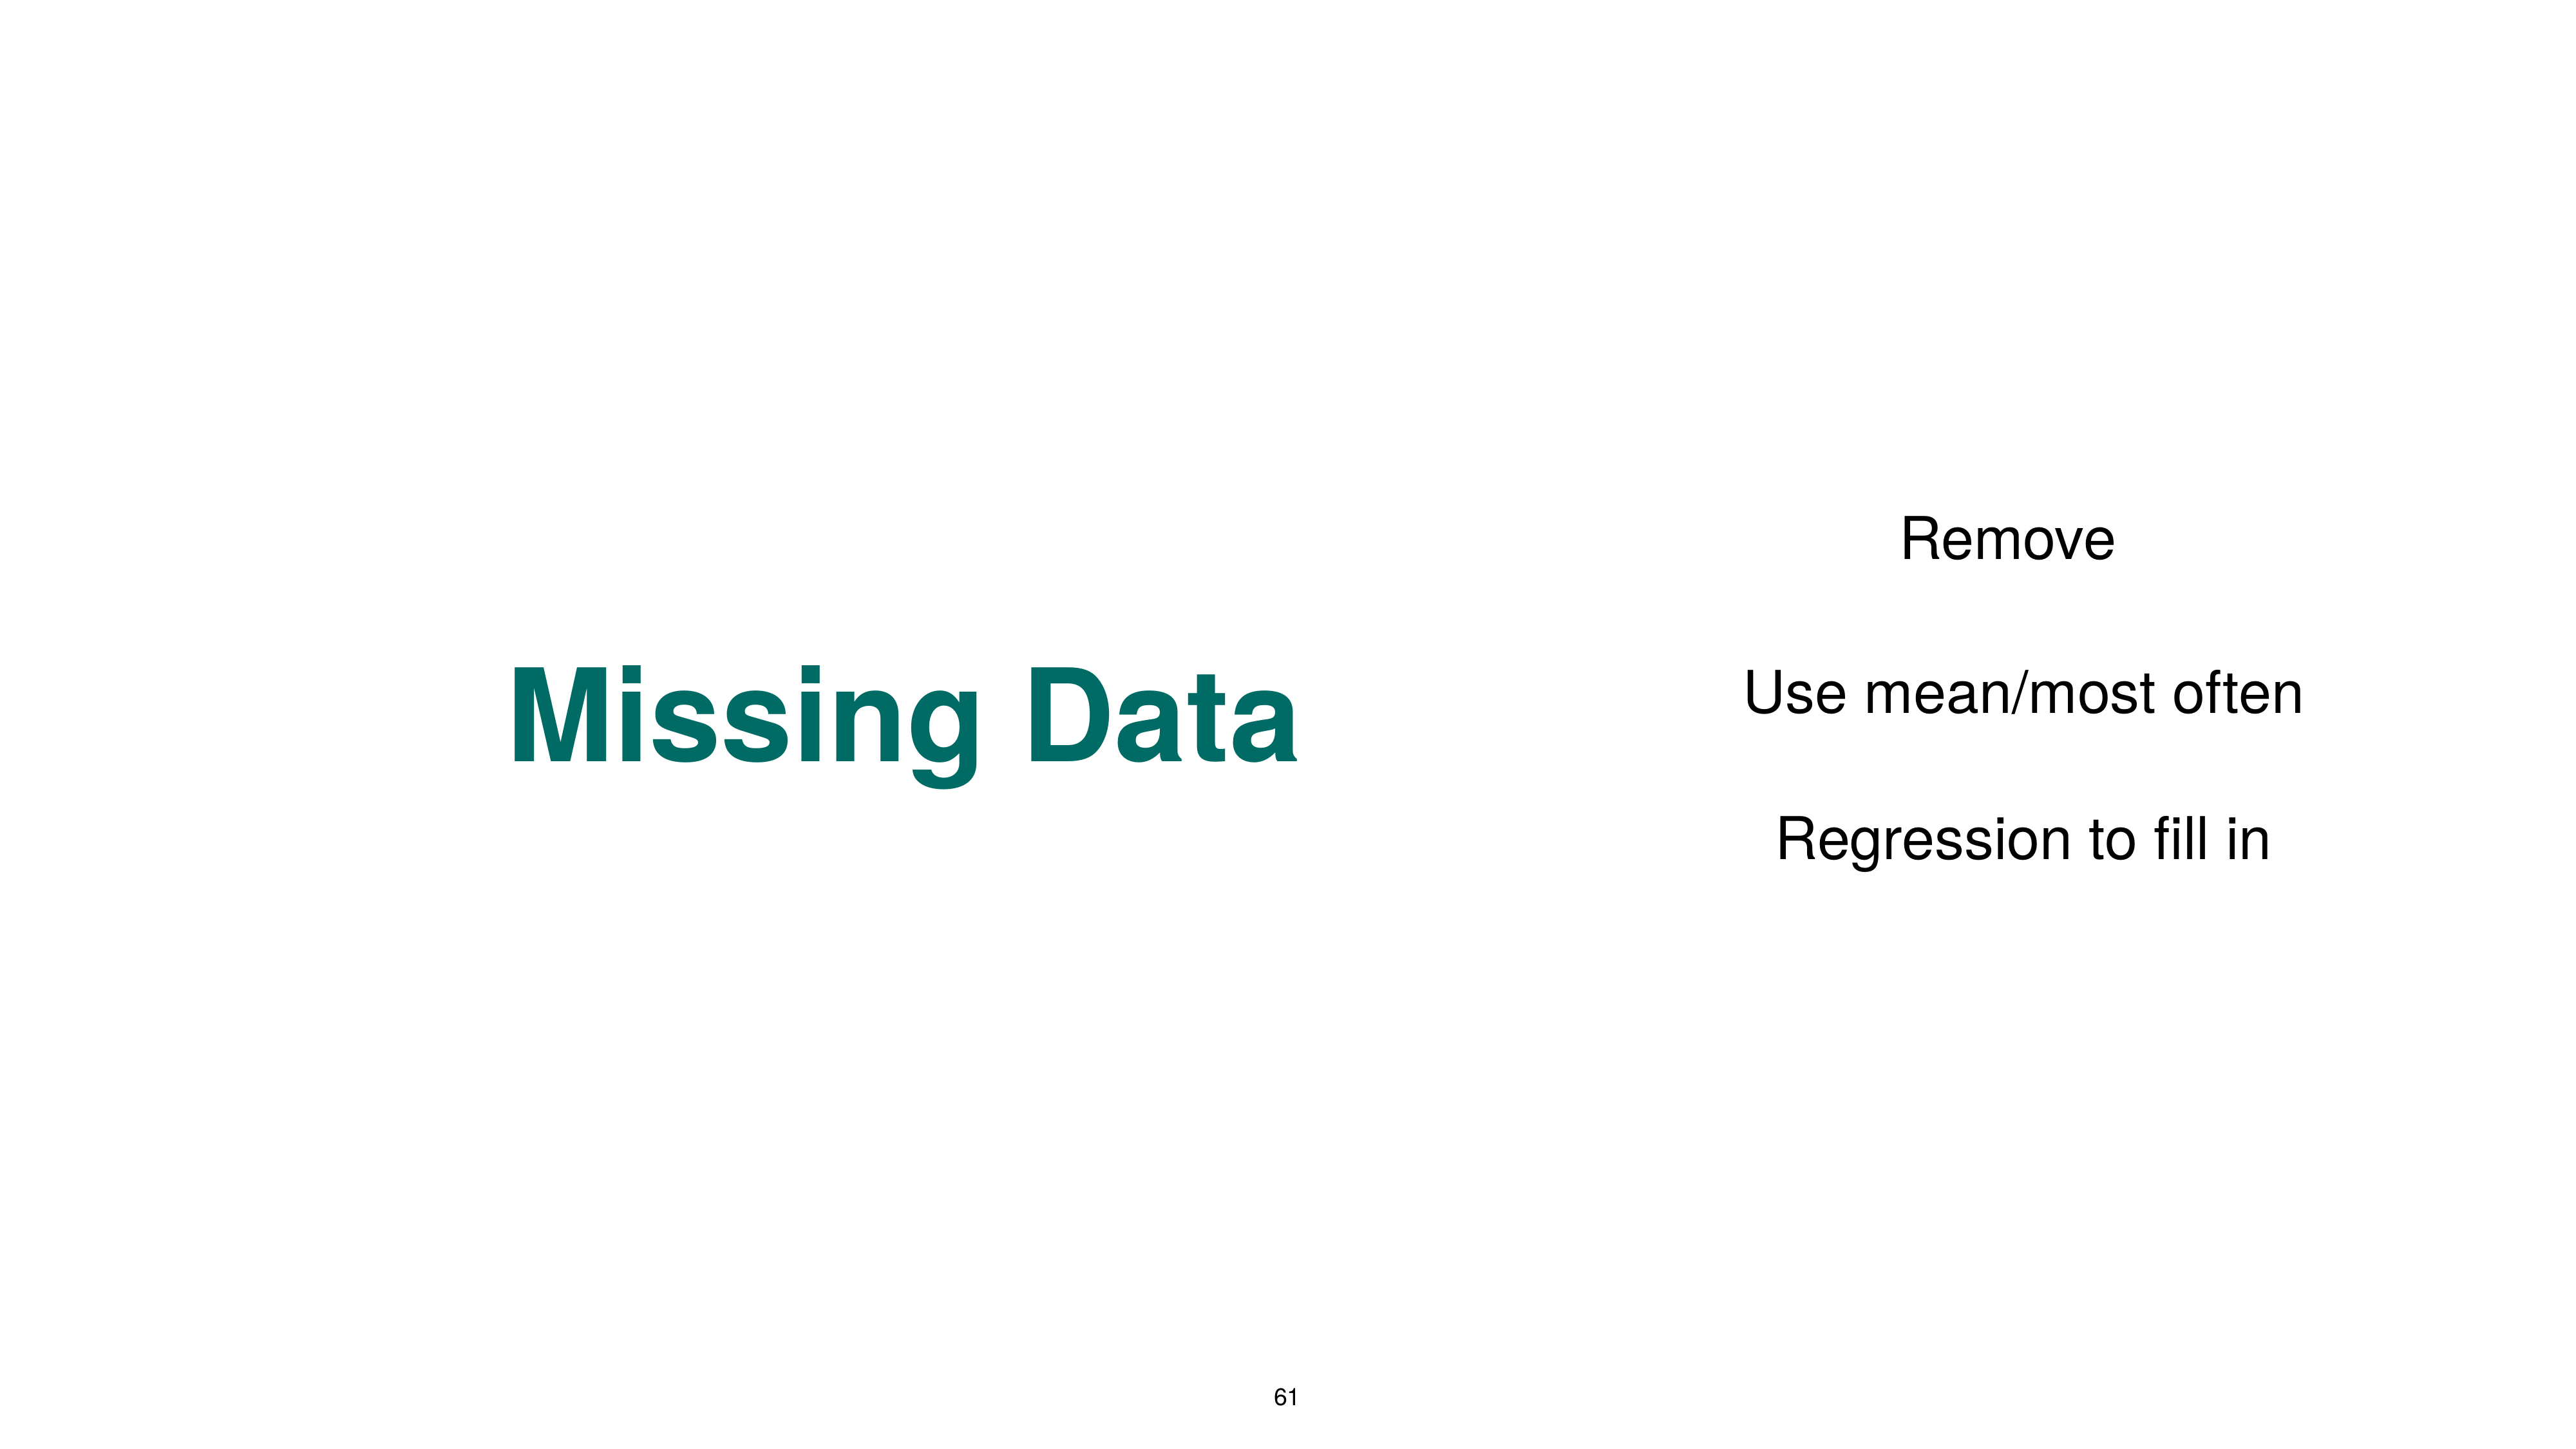

Remove
Missing Data
Use mean/most often
Regression to fill in
61